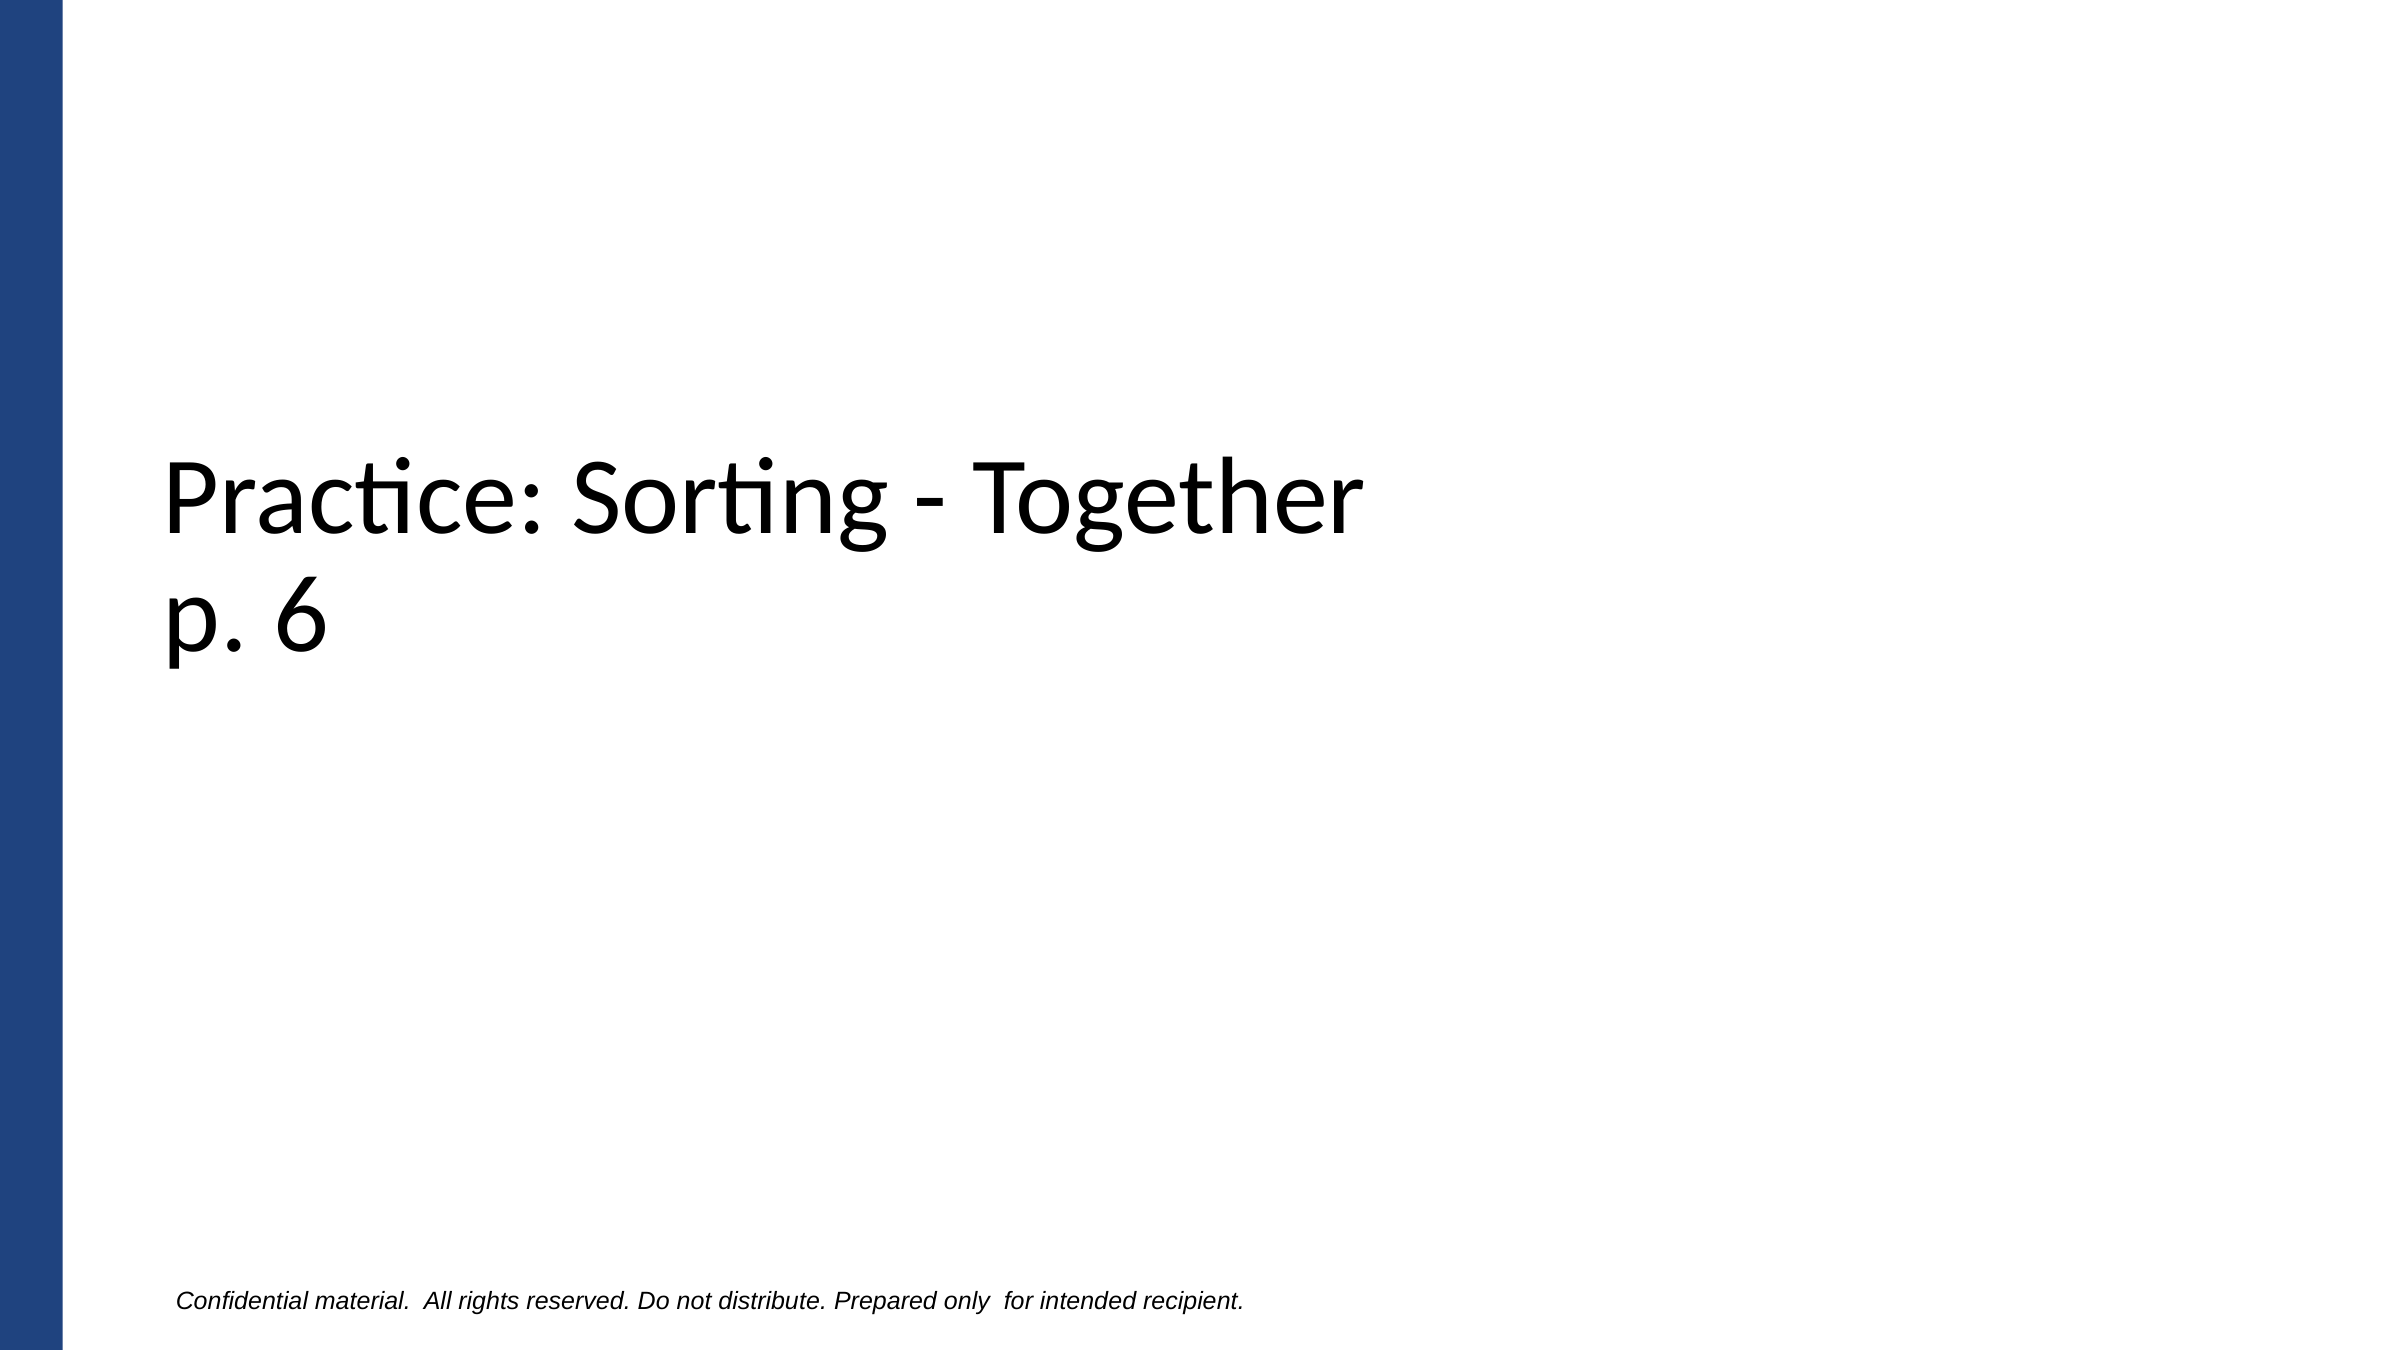

# Practice: Sorting - Together p. 6